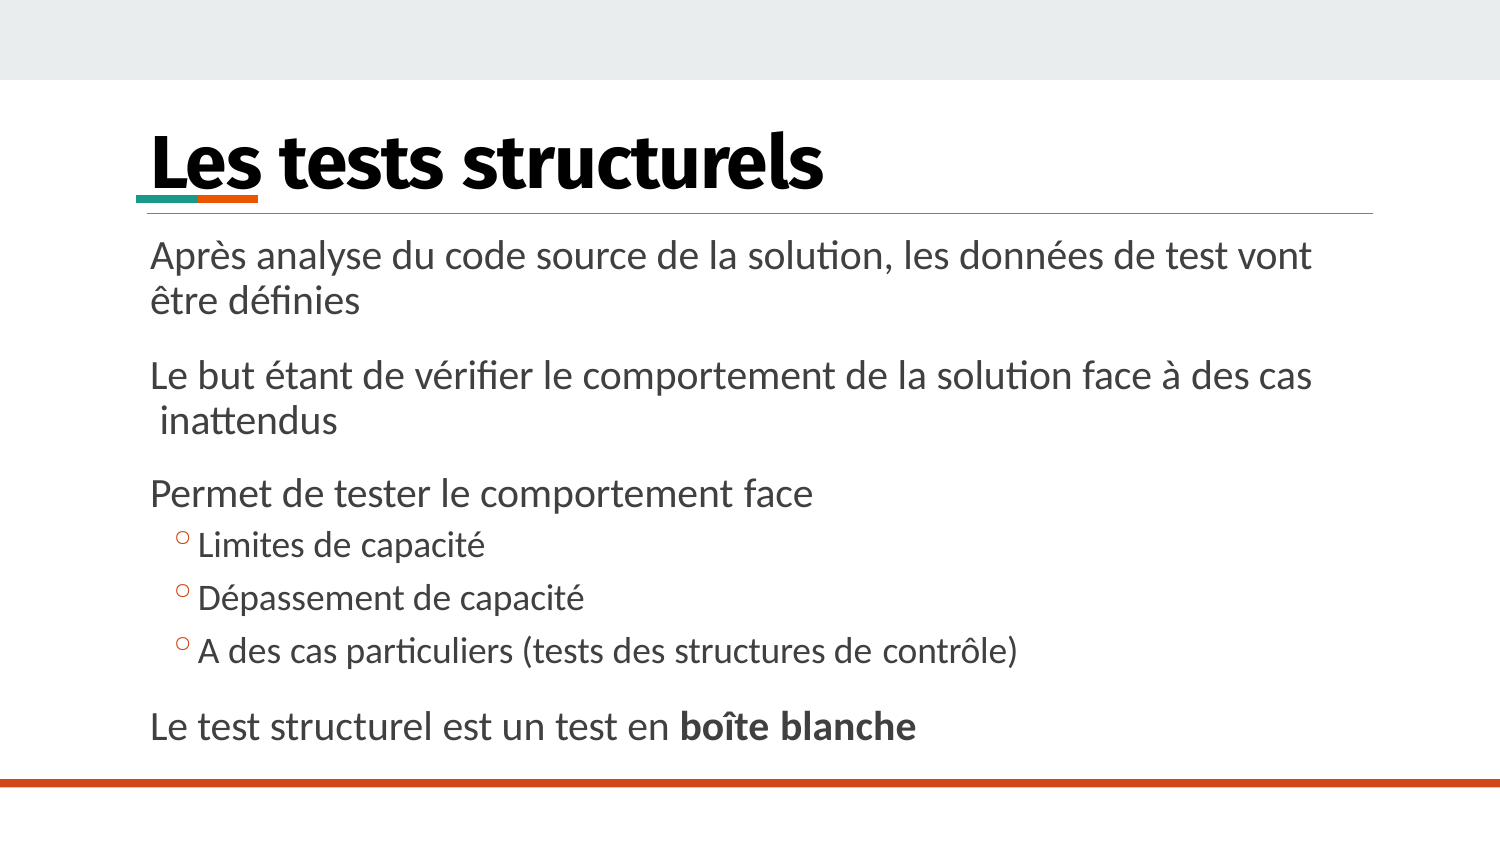

# Les tests structurels

Après analyse du code source de la solution, les données de test vont  être définies
Le but étant de vérifier le comportement de la solution face à des cas  inattendus
Permet de tester le comportement face
Limites de capacité
Dépassement de capacité
A des cas particuliers (tests des structures de contrôle)
Le test structurel est un test en boîte blanche